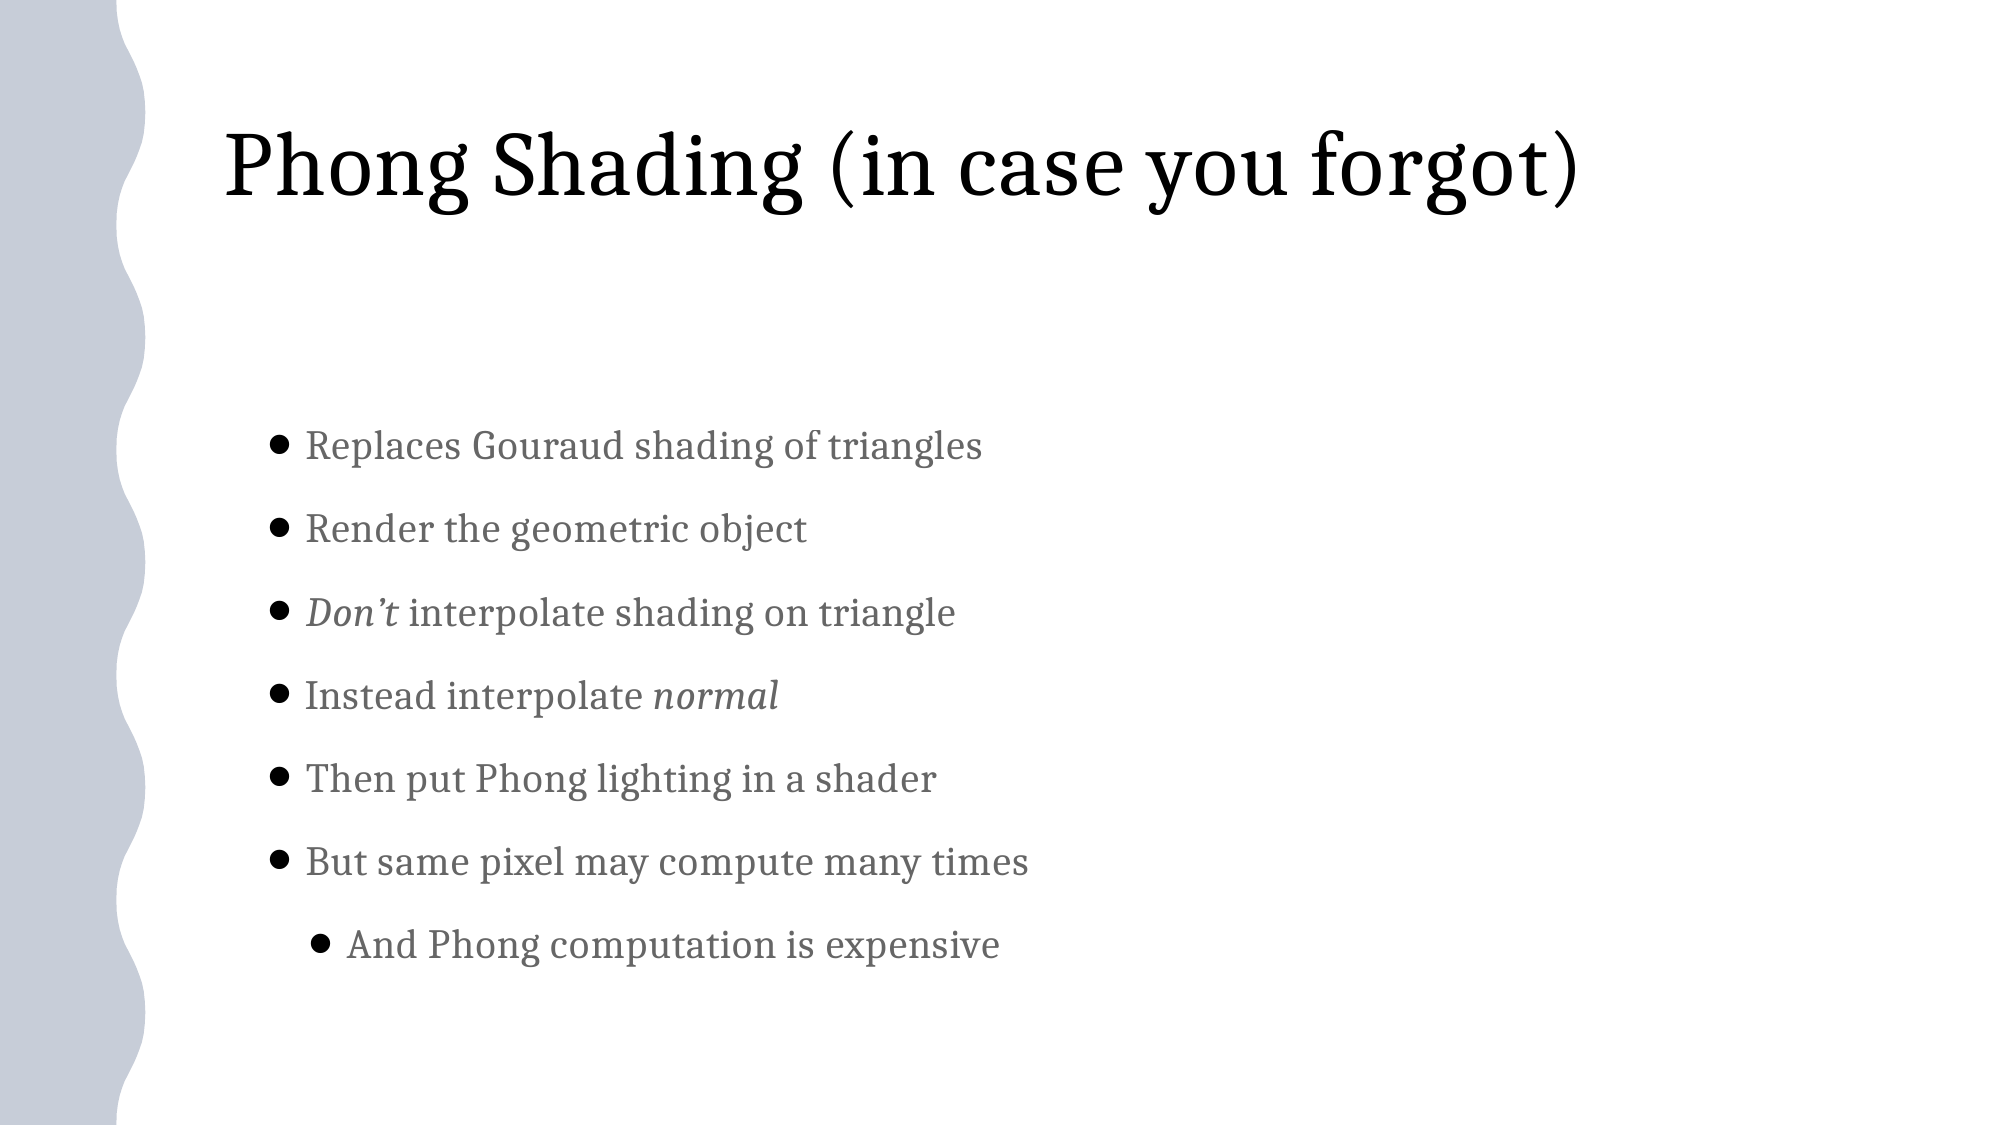

# Phong Shading (in case you forgot)
Replaces Gouraud shading of triangles
Render the geometric object
Don’t interpolate shading on triangle
Instead interpolate normal
Then put Phong lighting in a shader
But same pixel may compute many times
And Phong computation is expensive